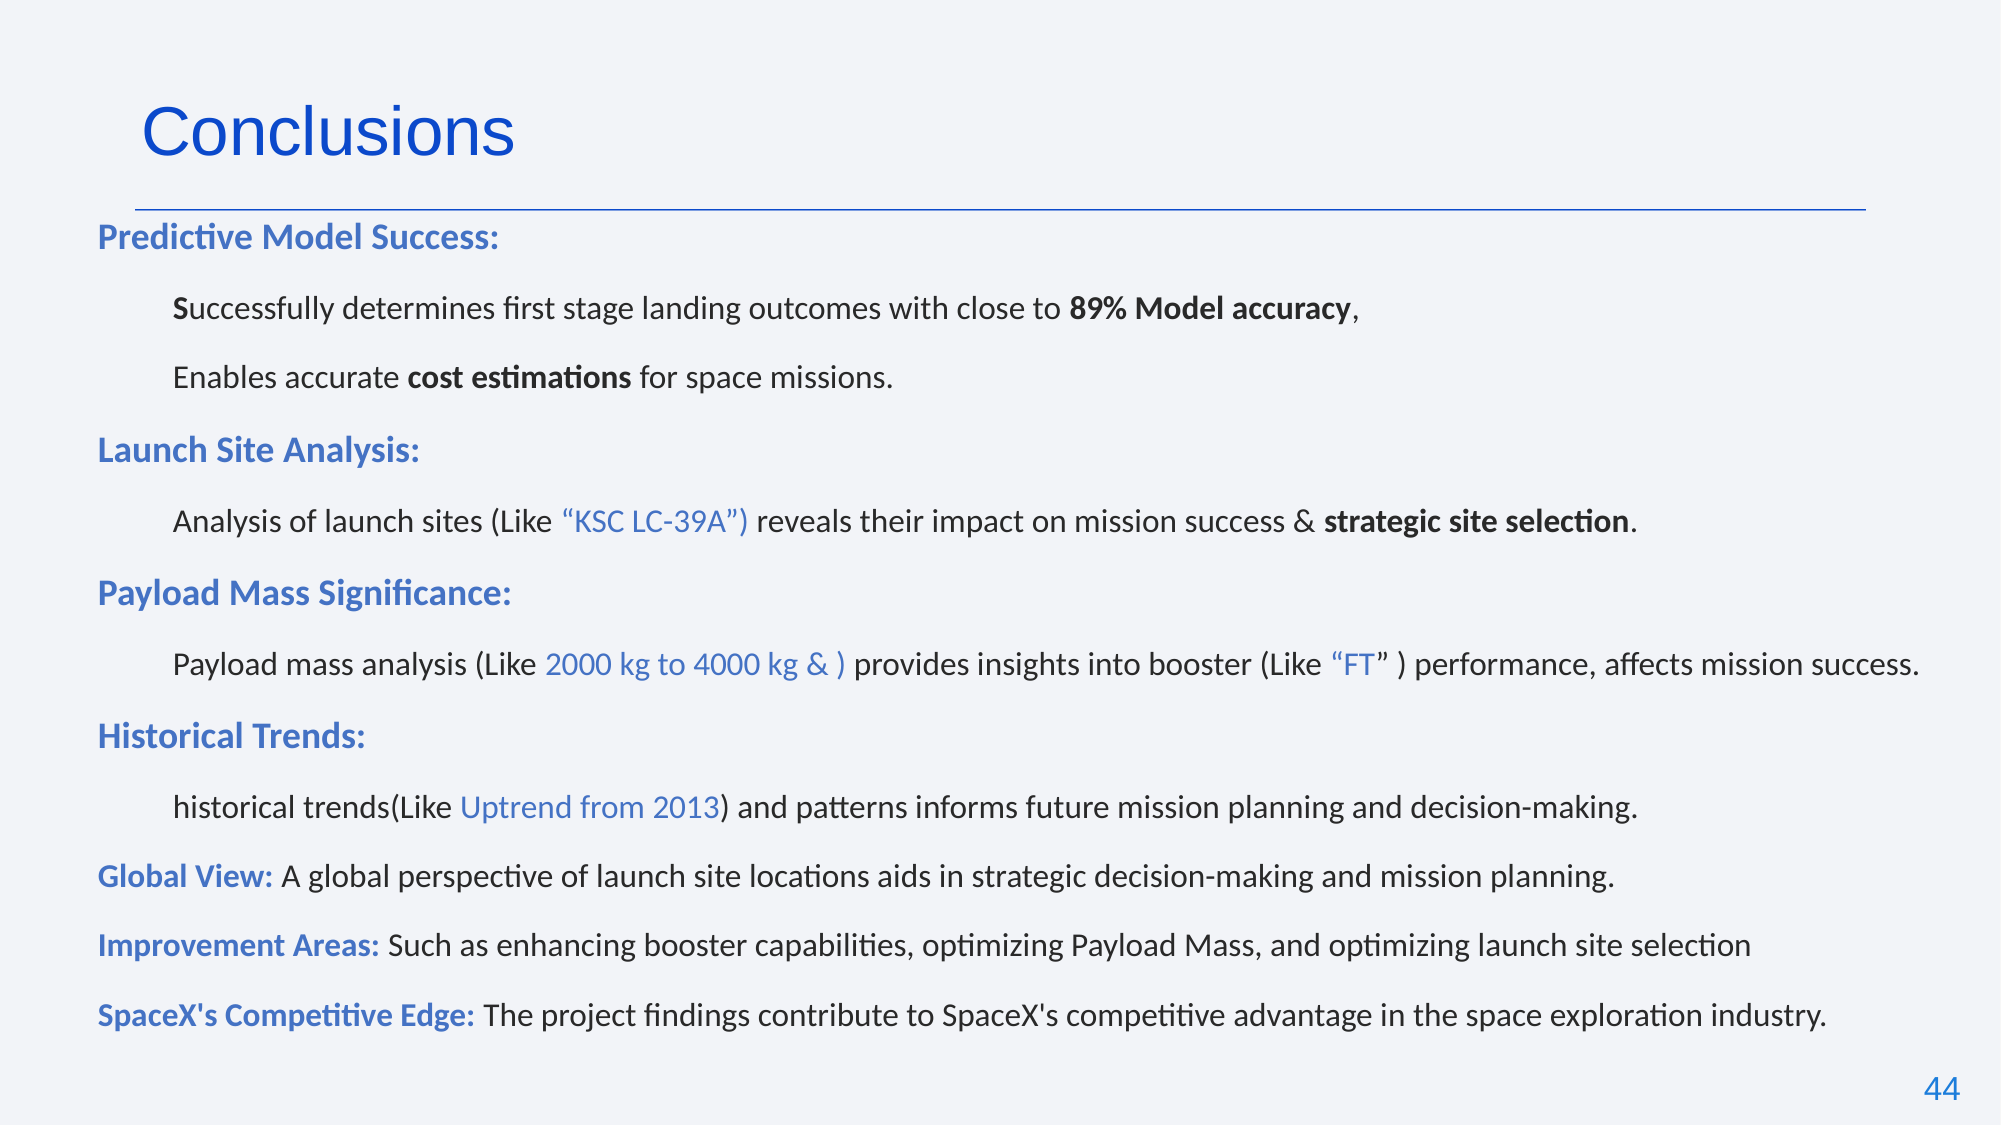

Conclusions
Predictive Model Success:
Successfully determines first stage landing outcomes with close to 89% Model accuracy,
Enables accurate cost estimations for space missions.
Launch Site Analysis:
Analysis of launch sites (Like “KSC LC-39A”) reveals their impact on mission success & strategic site selection.
Payload Mass Significance:
Payload mass analysis (Like 2000 kg to 4000 kg & ) provides insights into booster (Like “FT” ) performance, affects mission success.
Historical Trends:
historical trends(Like Uptrend from 2013) and patterns informs future mission planning and decision-making.
Global View: A global perspective of launch site locations aids in strategic decision-making and mission planning.
Improvement Areas: Such as enhancing booster capabilities, optimizing Payload Mass, and optimizing launch site selection
SpaceX's Competitive Edge: The project findings contribute to SpaceX's competitive advantage in the space exploration industry.
44